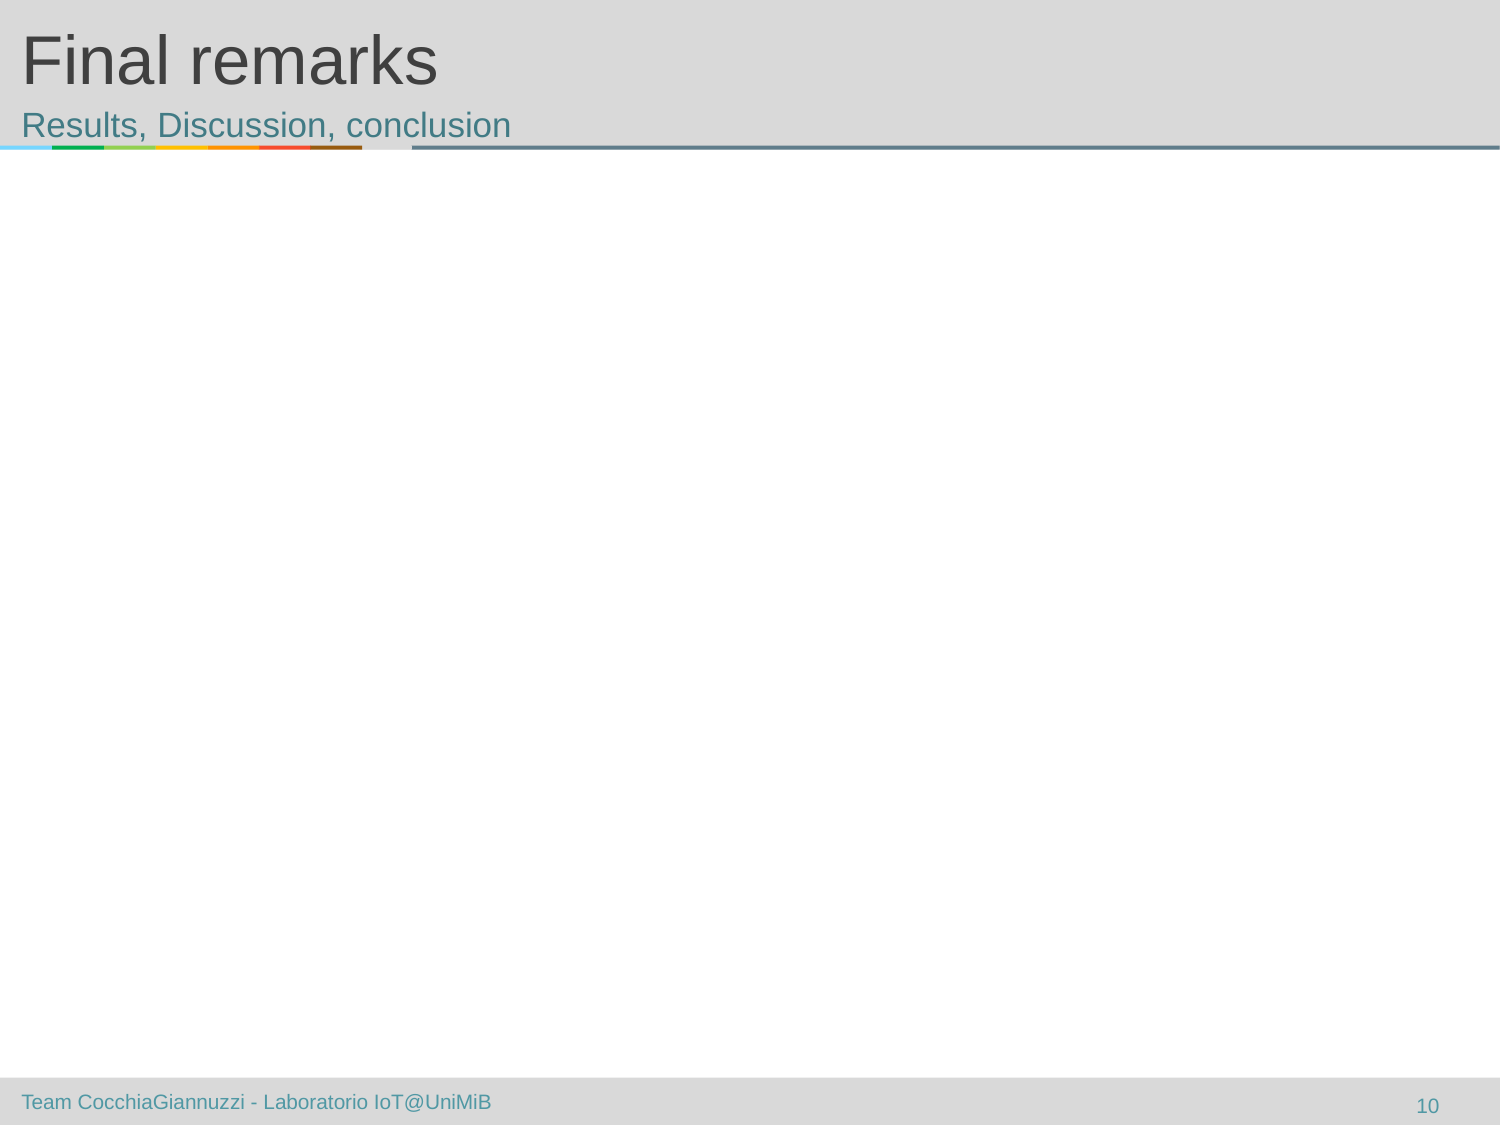

# Final remarks
Results, Discussion, conclusion

10
Team CocchiaGiannuzzi - Laboratorio IoT@UniMiB